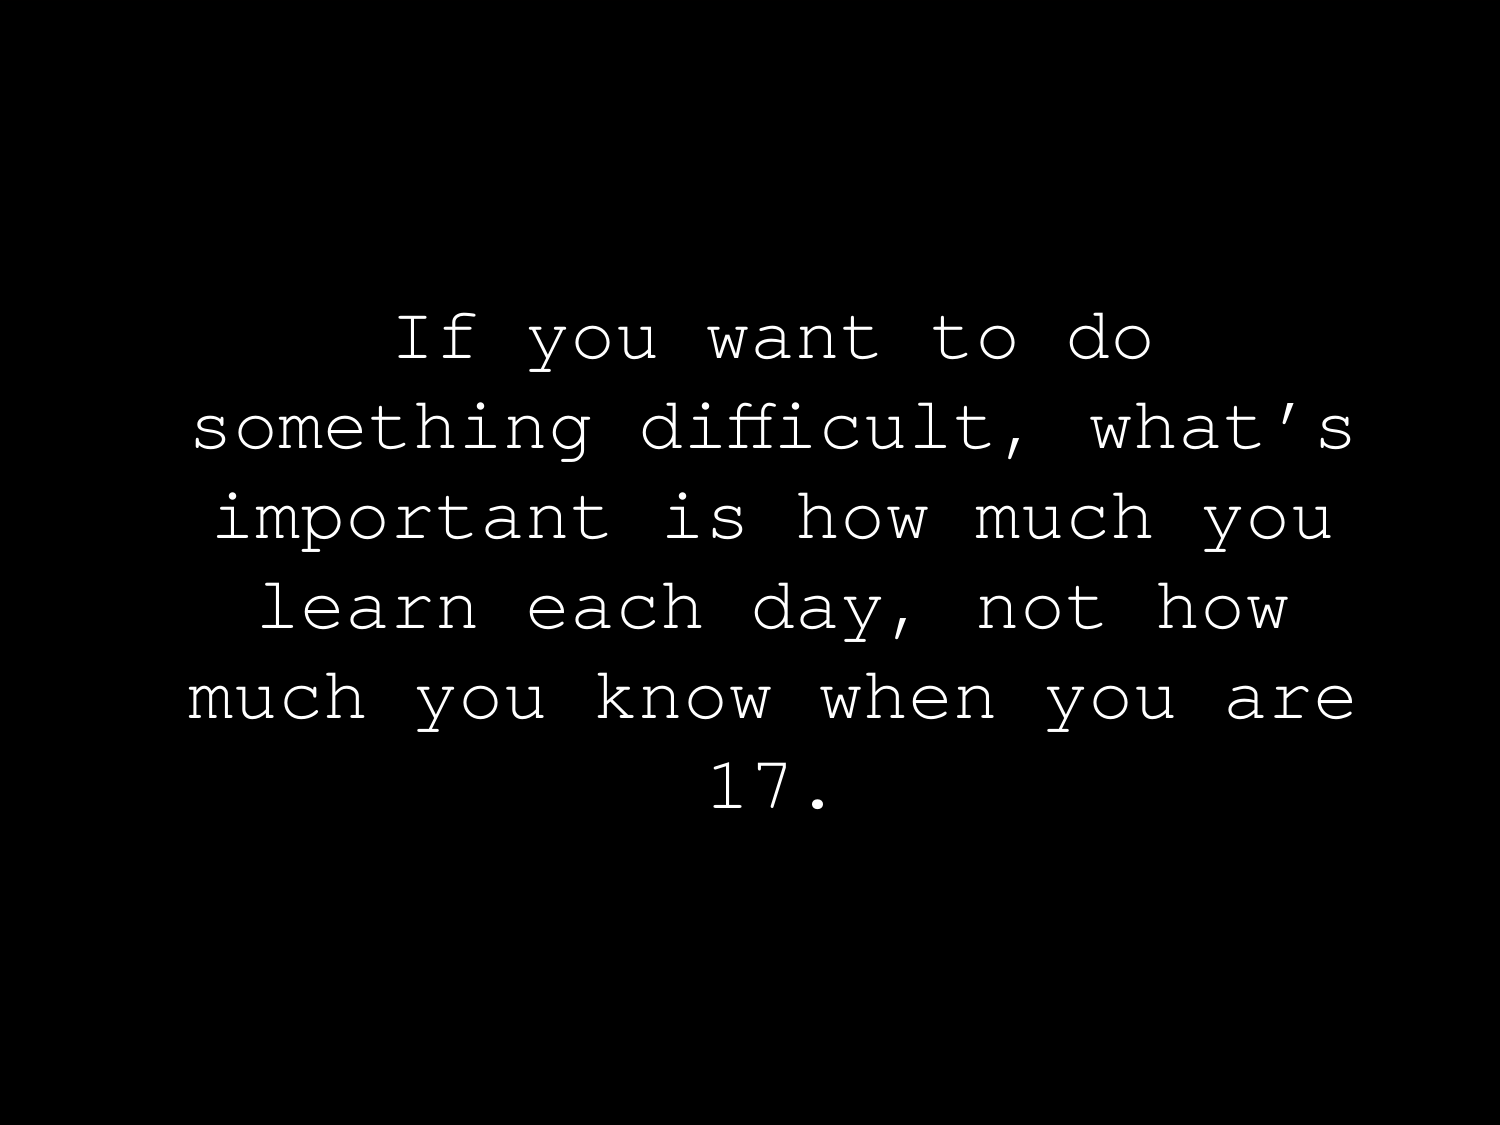

If you want to do something difficult, what’s important is how much you learn each day, not how much you know when you are 17.